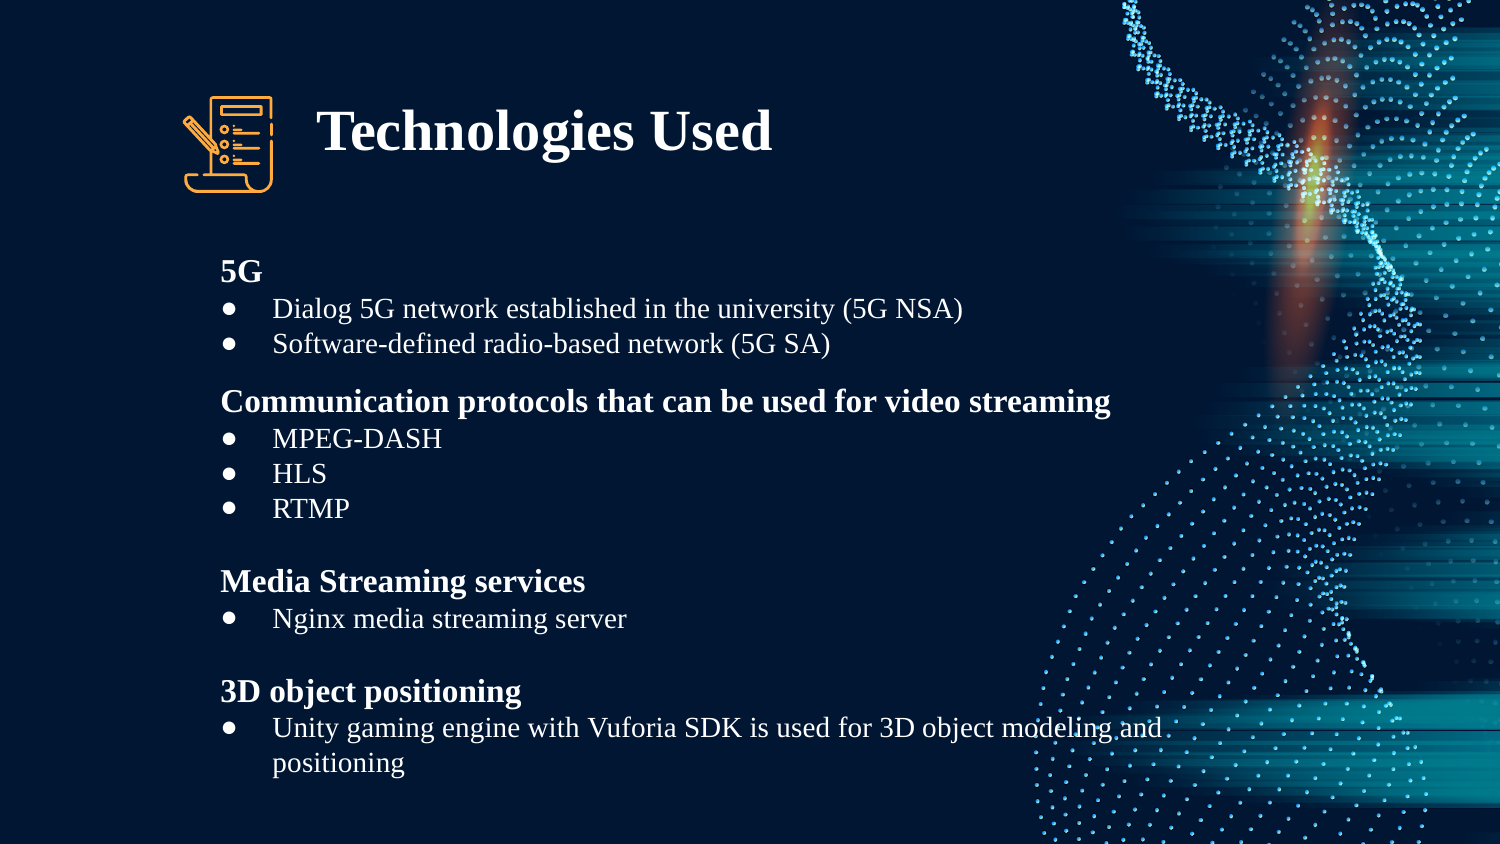

Technologies Used

5G
Dialog 5G network established in the university (5G NSA)
Software-defined radio-based network (5G SA)
Communication protocols that can be used for video streaming
MPEG-DASH
HLS
RTMP

Media Streaming services
Nginx media streaming server

3D object positioning
Unity gaming engine with Vuforia SDK is used for 3D object modeling and positioning